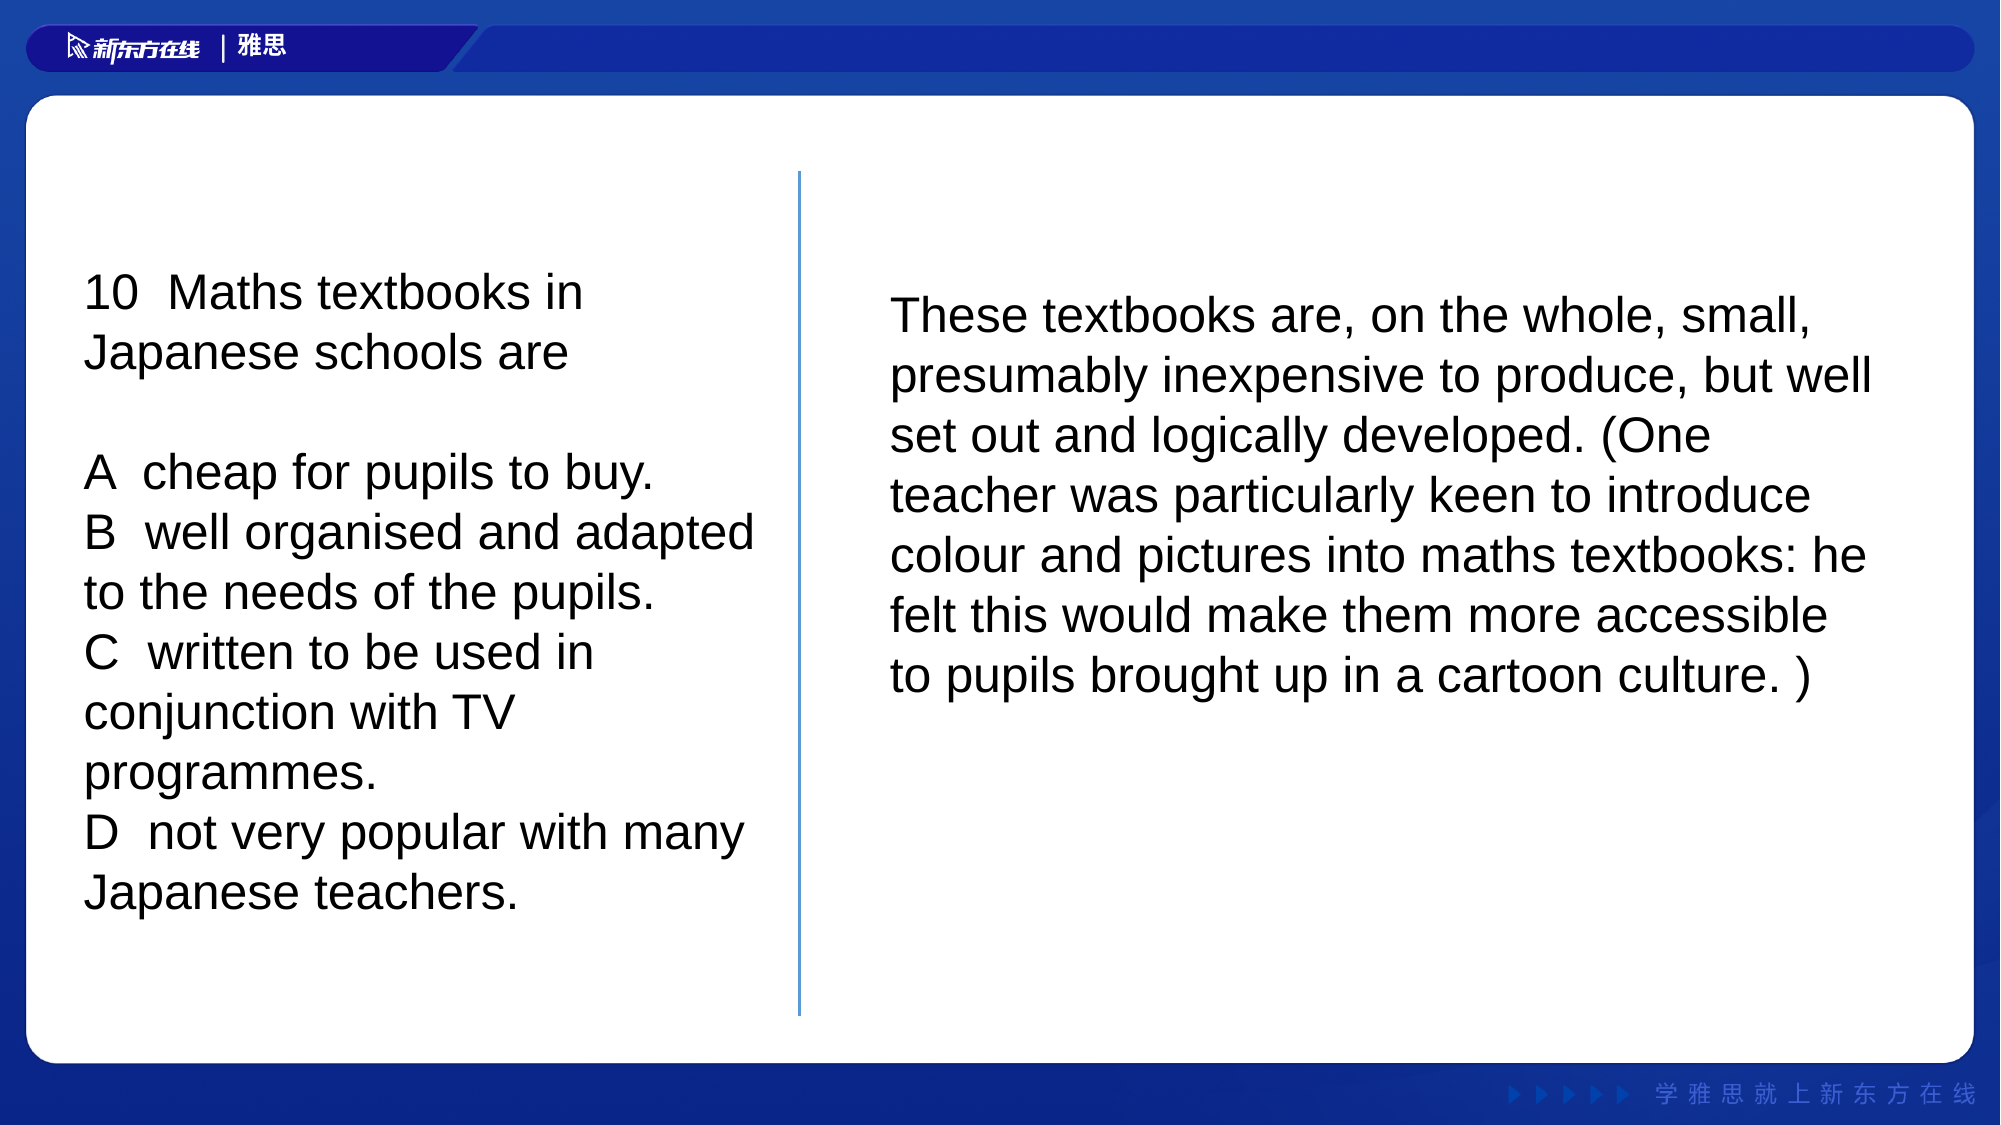

10  Maths textbooks in Japanese schools are

A  cheap for pupils to buy.
B  well organised and adapted to the needs of the pupils.
C  written to be used in conjunction with TV programmes.
D  not very popular with many Japanese teachers.
These textbooks are, on the whole, small, presumably inexpensive to produce, but well set out and logically developed. (One teacher was particularly keen to introduce colour and pictures into maths textbooks: he felt this would make them more accessible to pupils brought up in a cartoon culture. )